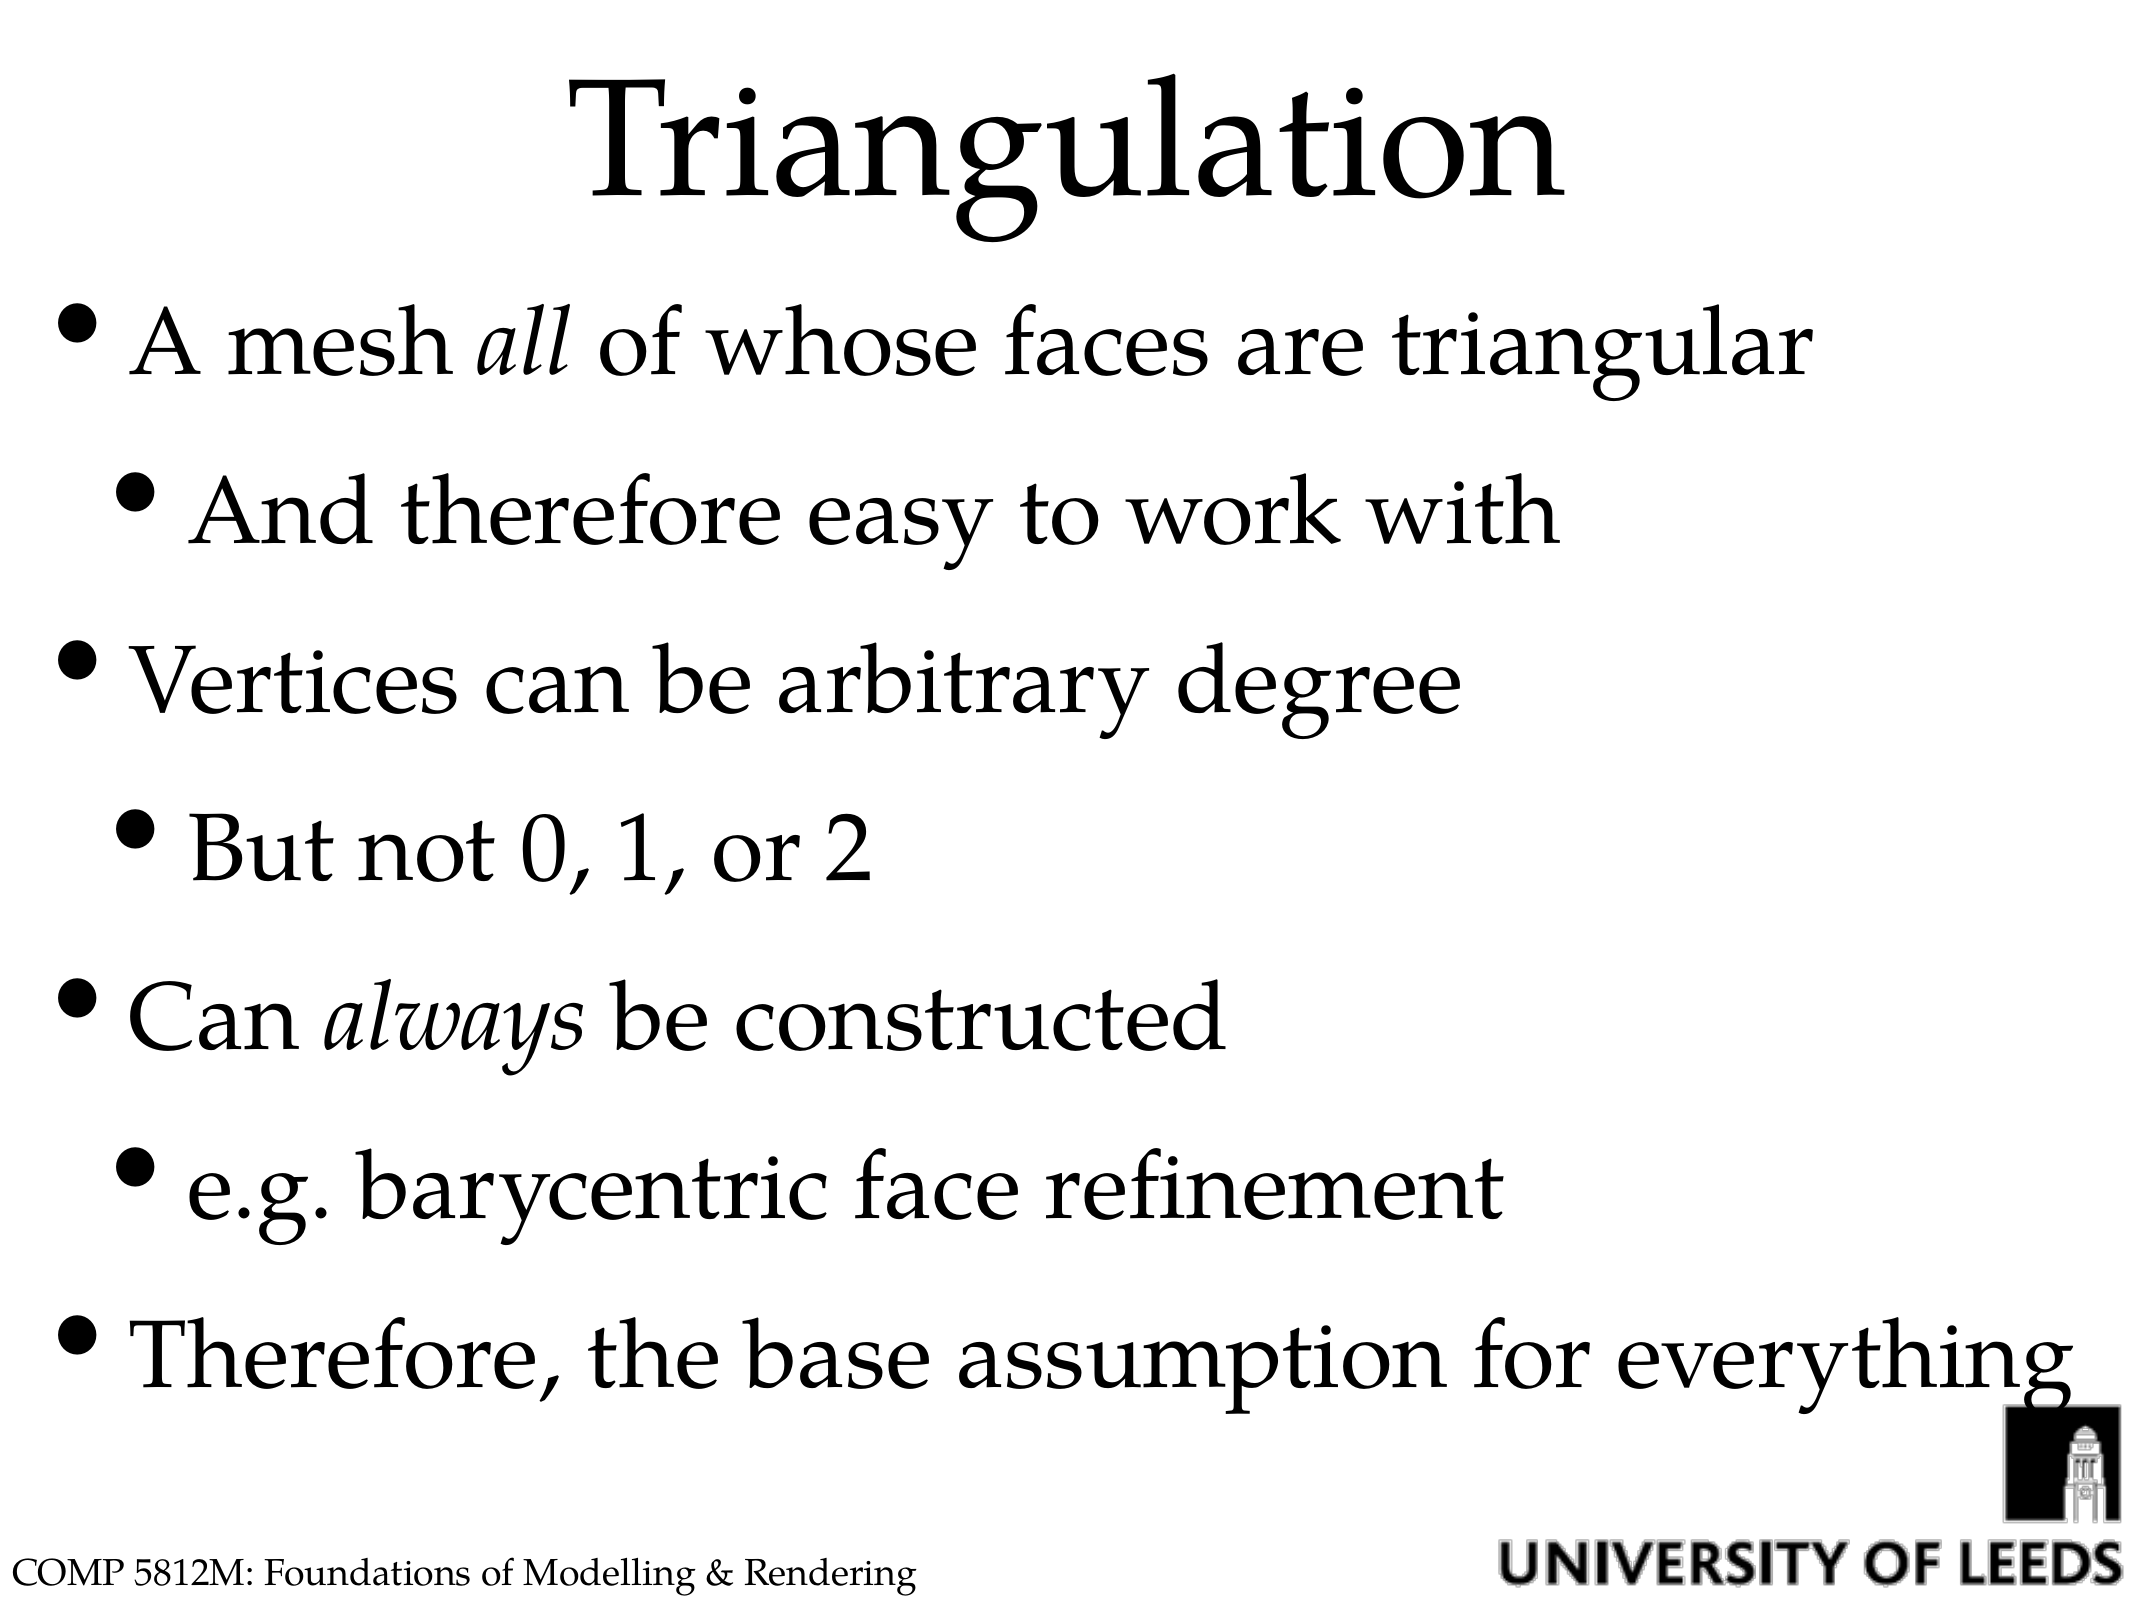

# Triangulation
A mesh all of whose faces are triangular
And therefore easy to work with
Vertices can be arbitrary degree
But not 0, 1, or 2
Can always be constructed
e.g. barycentric face refinement
Therefore, the base assumption for everything